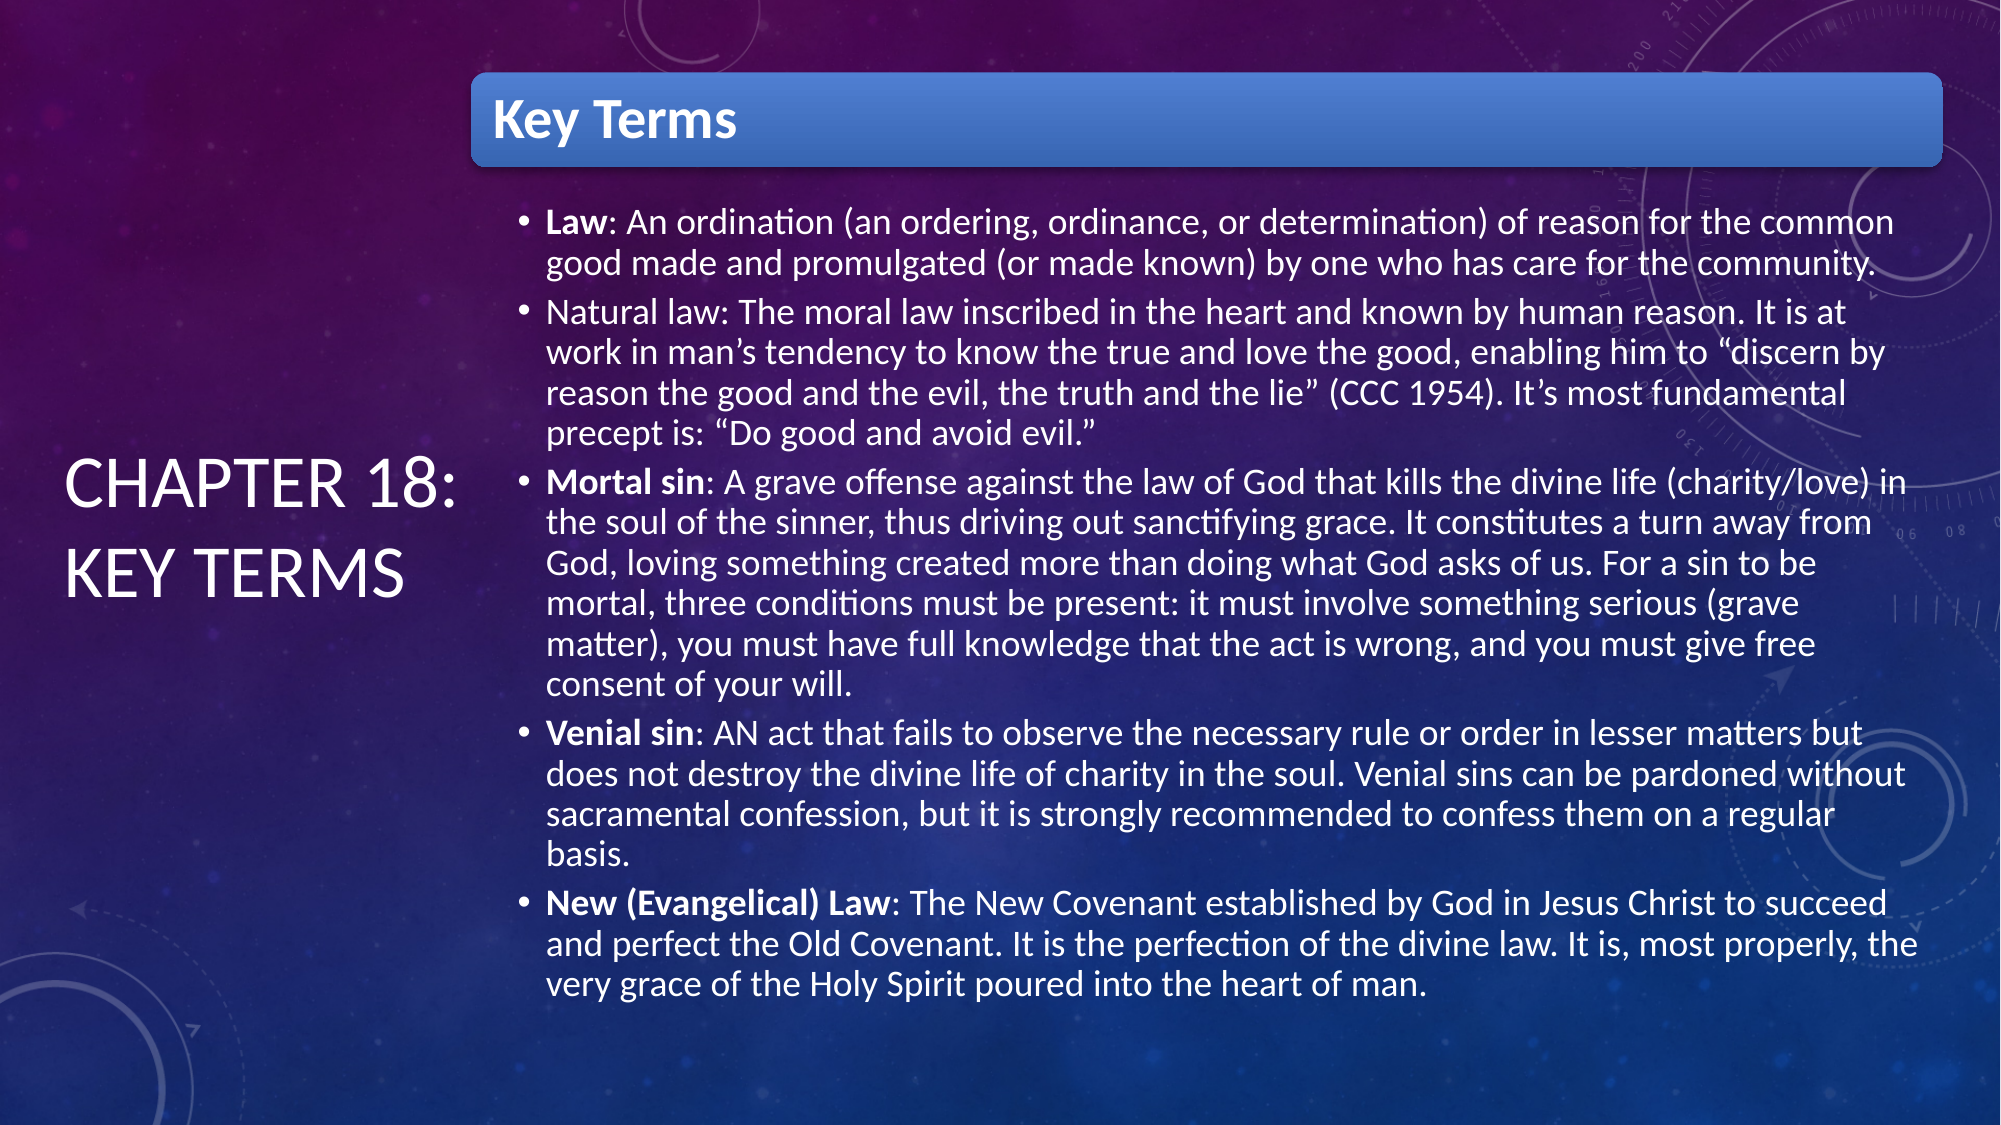

Key Terms
Law: An ordination (an ordering, ordinance, or determination) of reason for the common good made and promulgated (or made known) by one who has care for the community.
Natural law: The moral law inscribed in the heart and known by human reason. It is at work in man’s tendency to know the true and love the good, enabling him to “discern by reason the good and the evil, the truth and the lie” (CCC 1954). It’s most fundamental precept is: “Do good and avoid evil.”
Mortal sin: A grave offense against the law of God that kills the divine life (charity/love) in the soul of the sinner, thus driving out sanctifying grace. It constitutes a turn away from God, loving something created more than doing what God asks of us. For a sin to be mortal, three conditions must be present: it must involve something serious (grave matter), you must have full knowledge that the act is wrong, and you must give free consent of your will.
Venial sin: AN act that fails to observe the necessary rule or order in lesser matters but does not destroy the divine life of charity in the soul. Venial sins can be pardoned without sacramental confession, but it is strongly recommended to confess them on a regular basis.
New (Evangelical) Law: The New Covenant established by God in Jesus Christ to succeed and perfect the Old Covenant. It is the perfection of the divine law. It is, most properly, the very grace of the Holy Spirit poured into the heart of man.
# Chapter 18: Key Terms